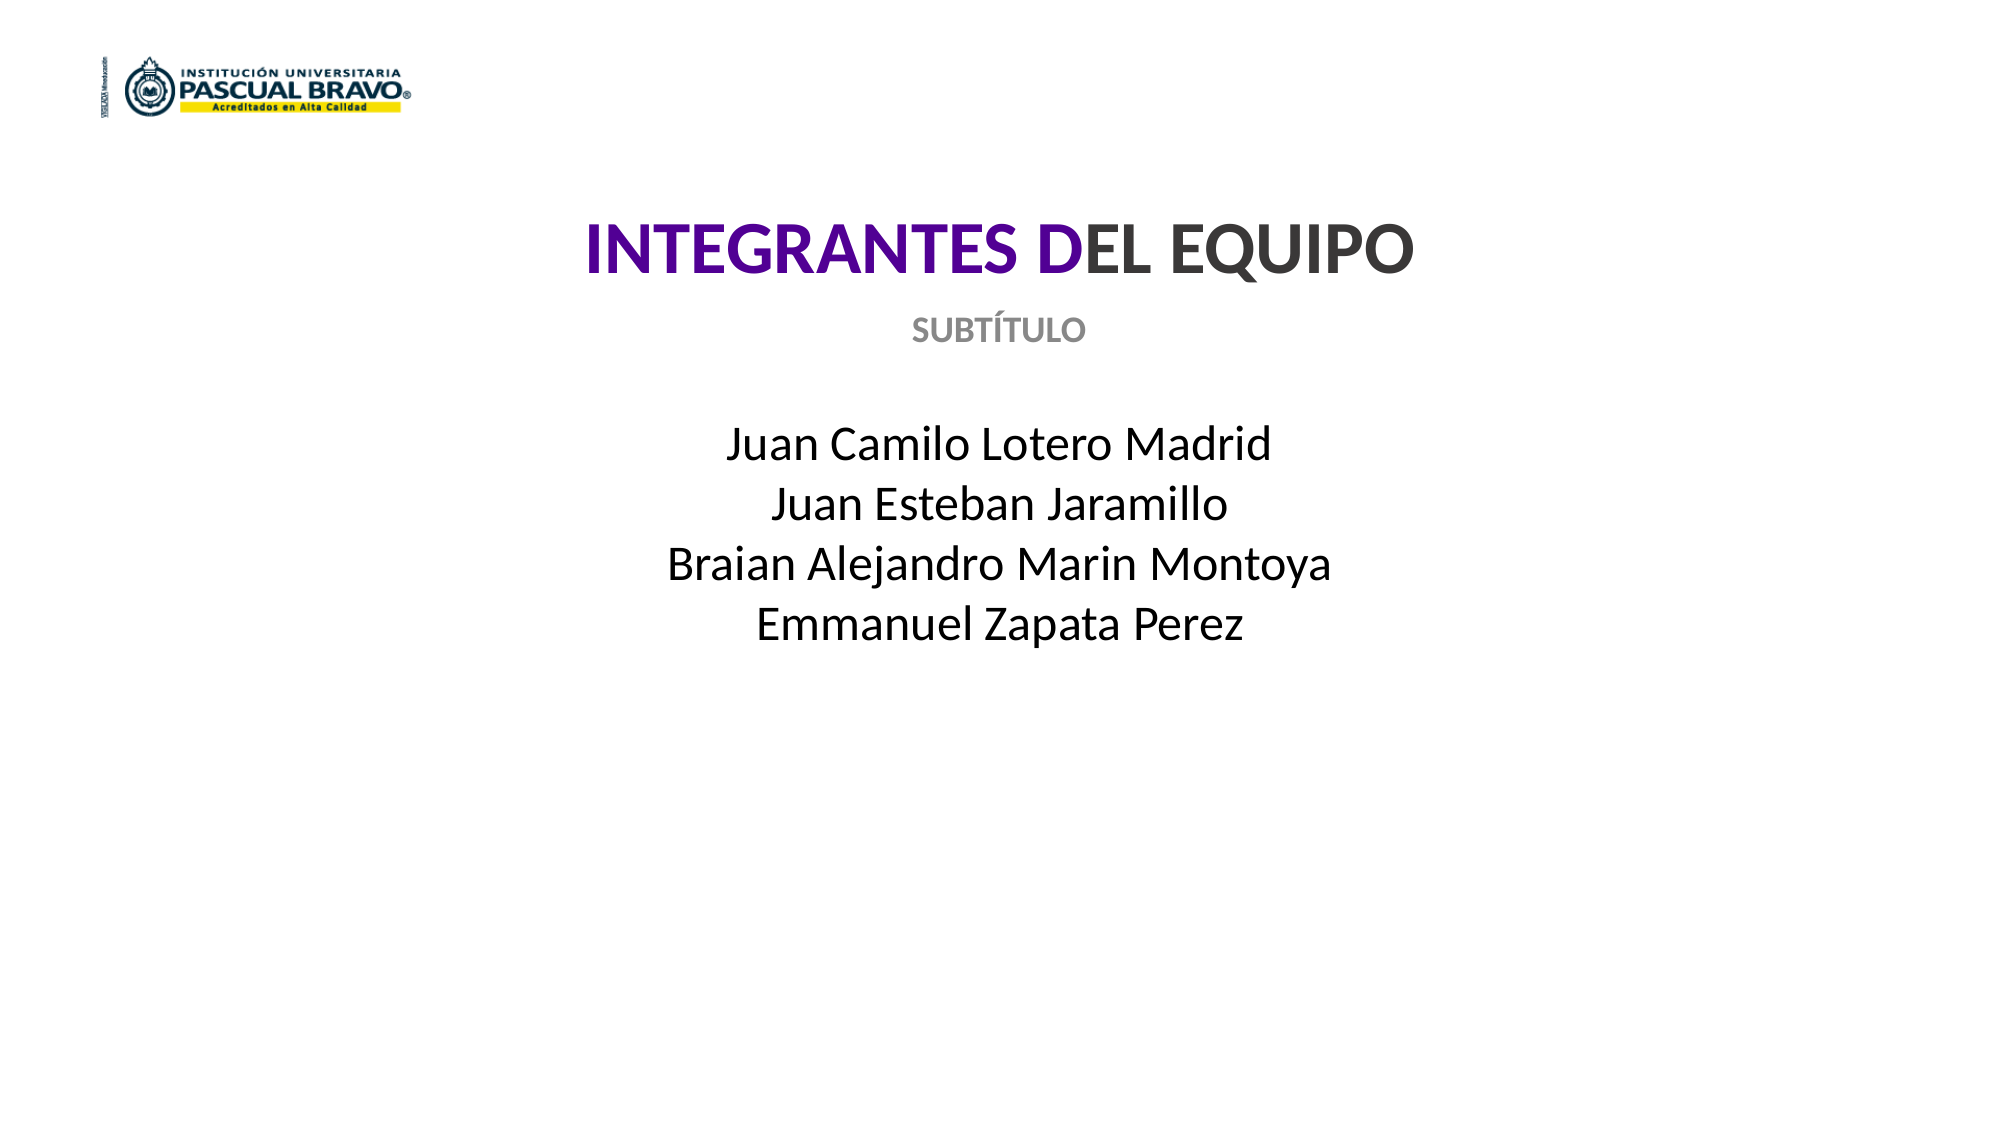

INTEGRANTES DEL EQUIPO
SUBTÍTULO
Juan Camilo Lotero Madrid
Juan Esteban Jaramillo
Braian Alejandro Marin Montoya
Emmanuel Zapata Perez